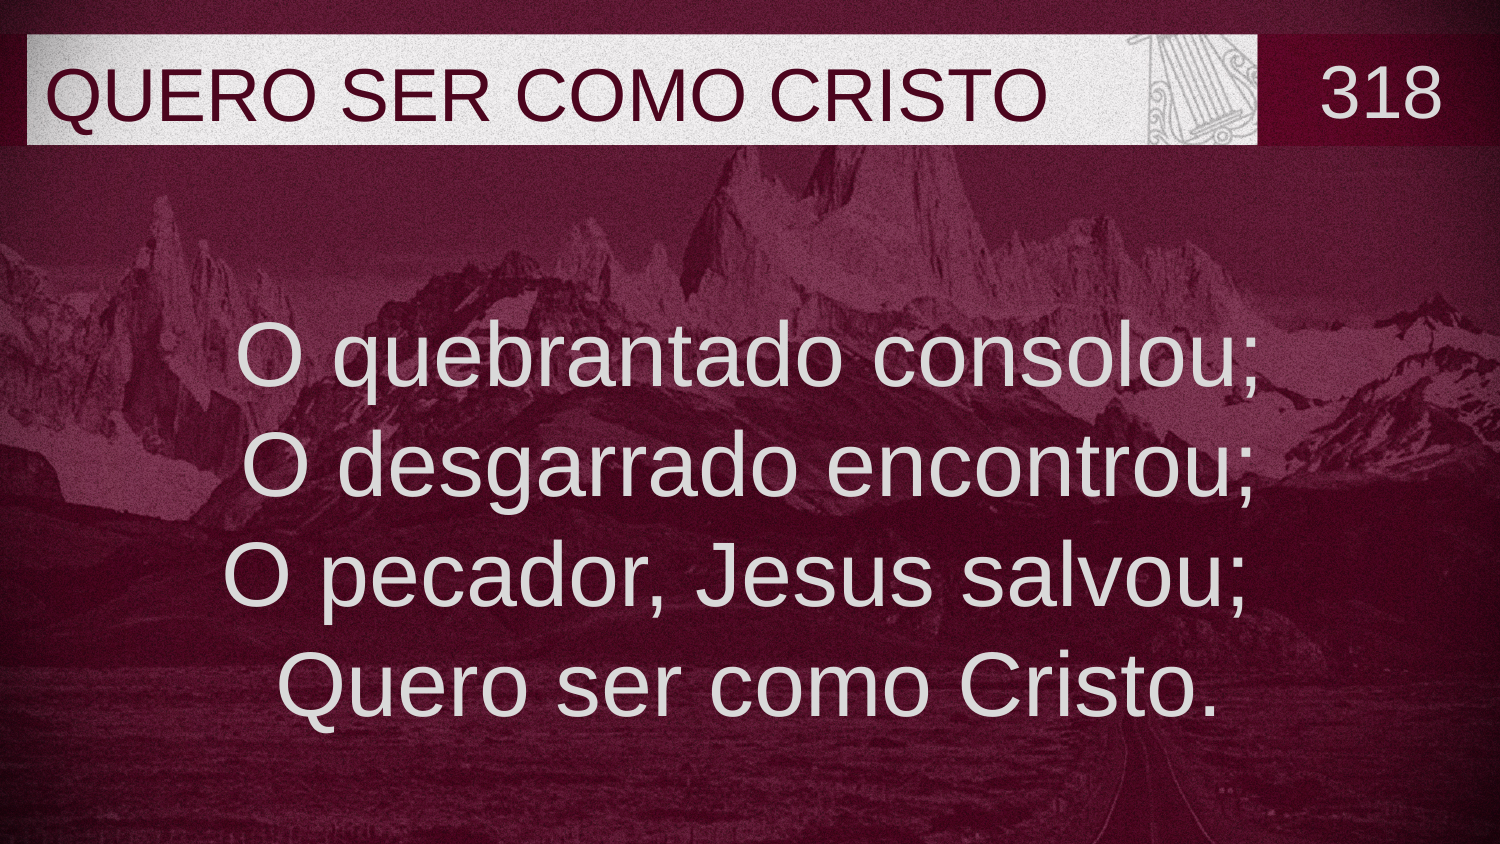

# QUERO SER COMO CRISTO
318
O quebrantado consolou;
O desgarrado encontrou;
O pecador, Jesus salvou;
Quero ser como Cristo.